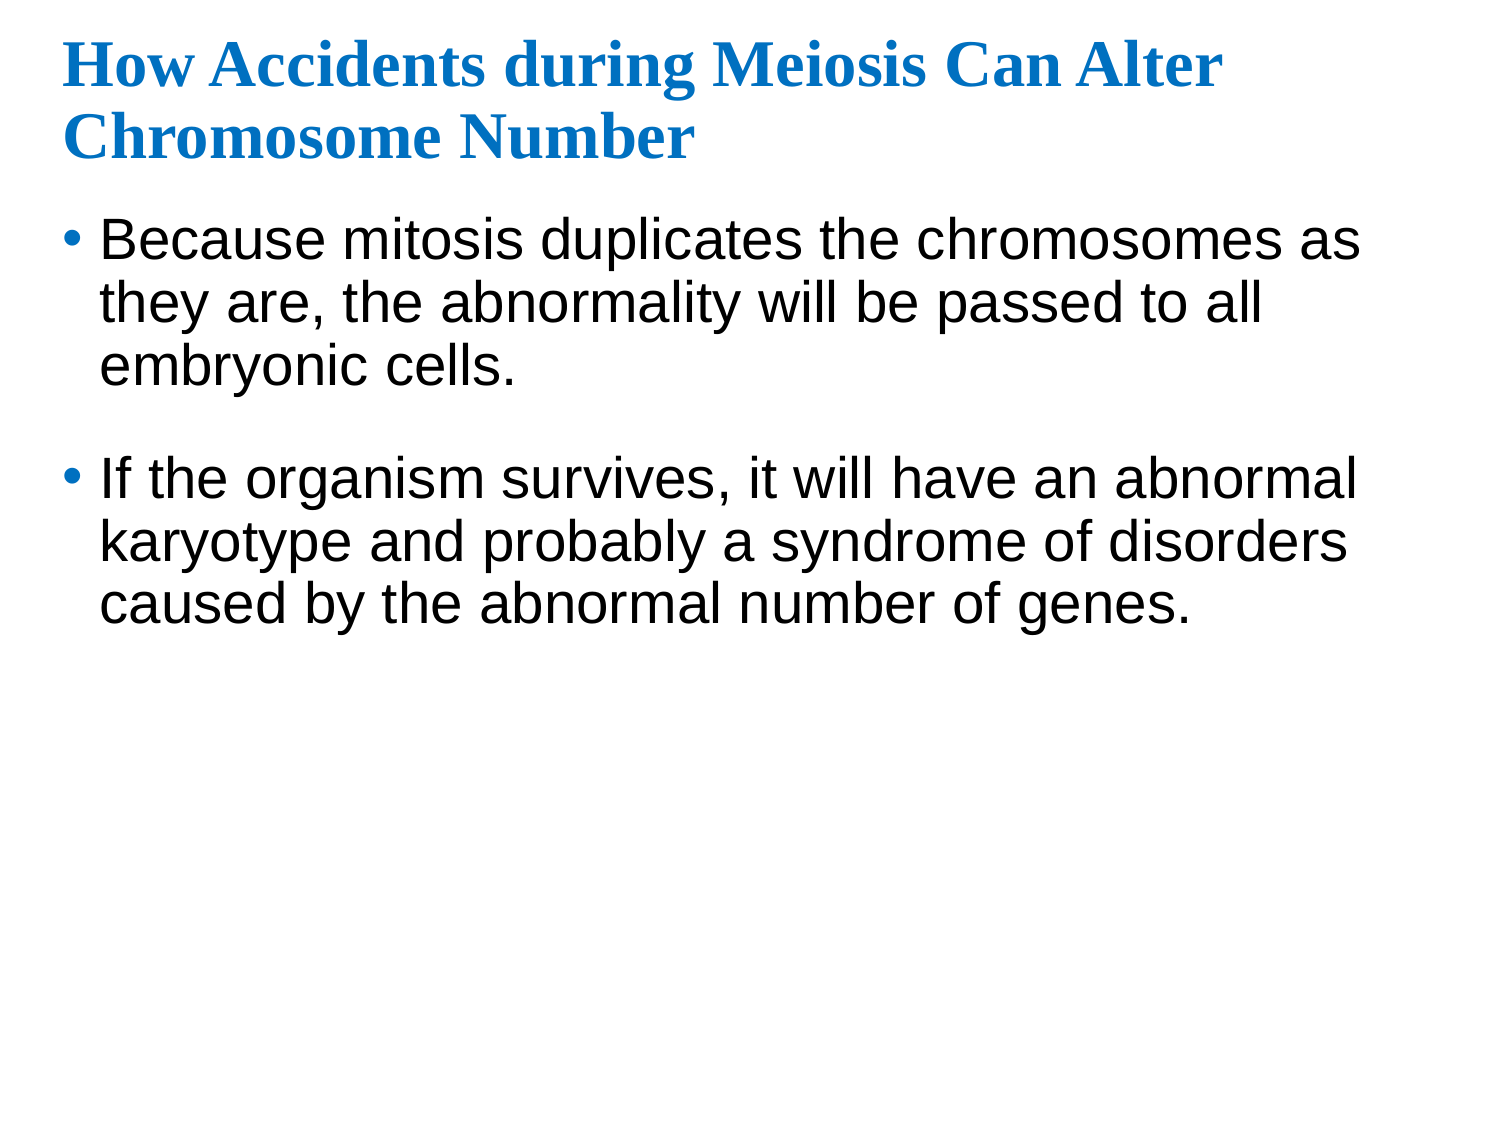

# How Accidents during Meiosis Can Alter Chromosome Number
Because mitosis duplicates the chromosomes as they are, the abnormality will be passed to all embryonic cells.
If the organism survives, it will have an abnormal karyotype and probably a syndrome of disorders caused by the abnormal number of genes.